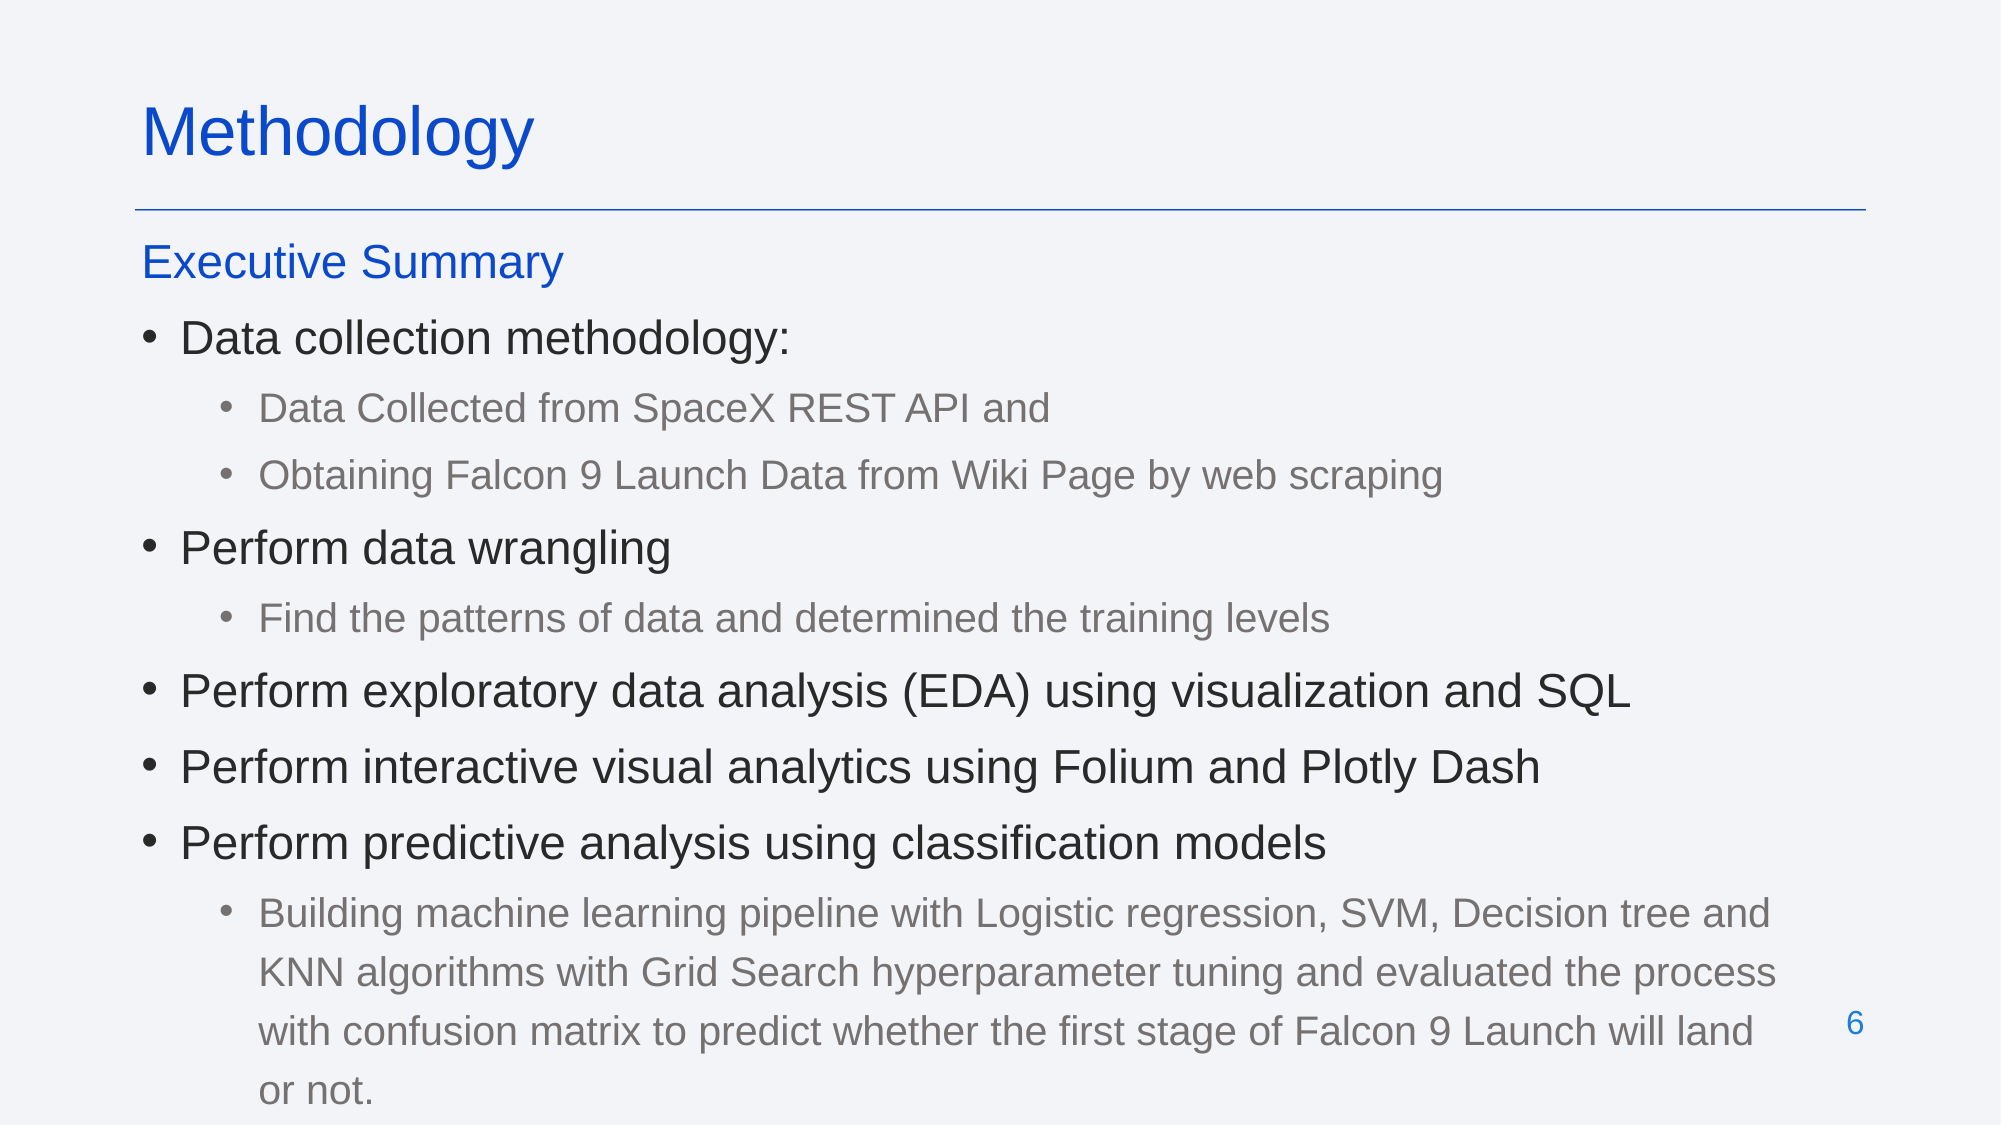

Methodology
Executive Summary
Data collection methodology:
Data Collected from SpaceX REST API and
Obtaining Falcon 9 Launch Data from Wiki Page by web scraping
Perform data wrangling
Find the patterns of data and determined the training levels
Perform exploratory data analysis (EDA) using visualization and SQL
Perform interactive visual analytics using Folium and Plotly Dash
Perform predictive analysis using classification models
Building machine learning pipeline with Logistic regression, SVM, Decision tree and KNN algorithms with Grid Search hyperparameter tuning and evaluated the process with confusion matrix to predict whether the first stage of Falcon 9 Launch will land or not.

6